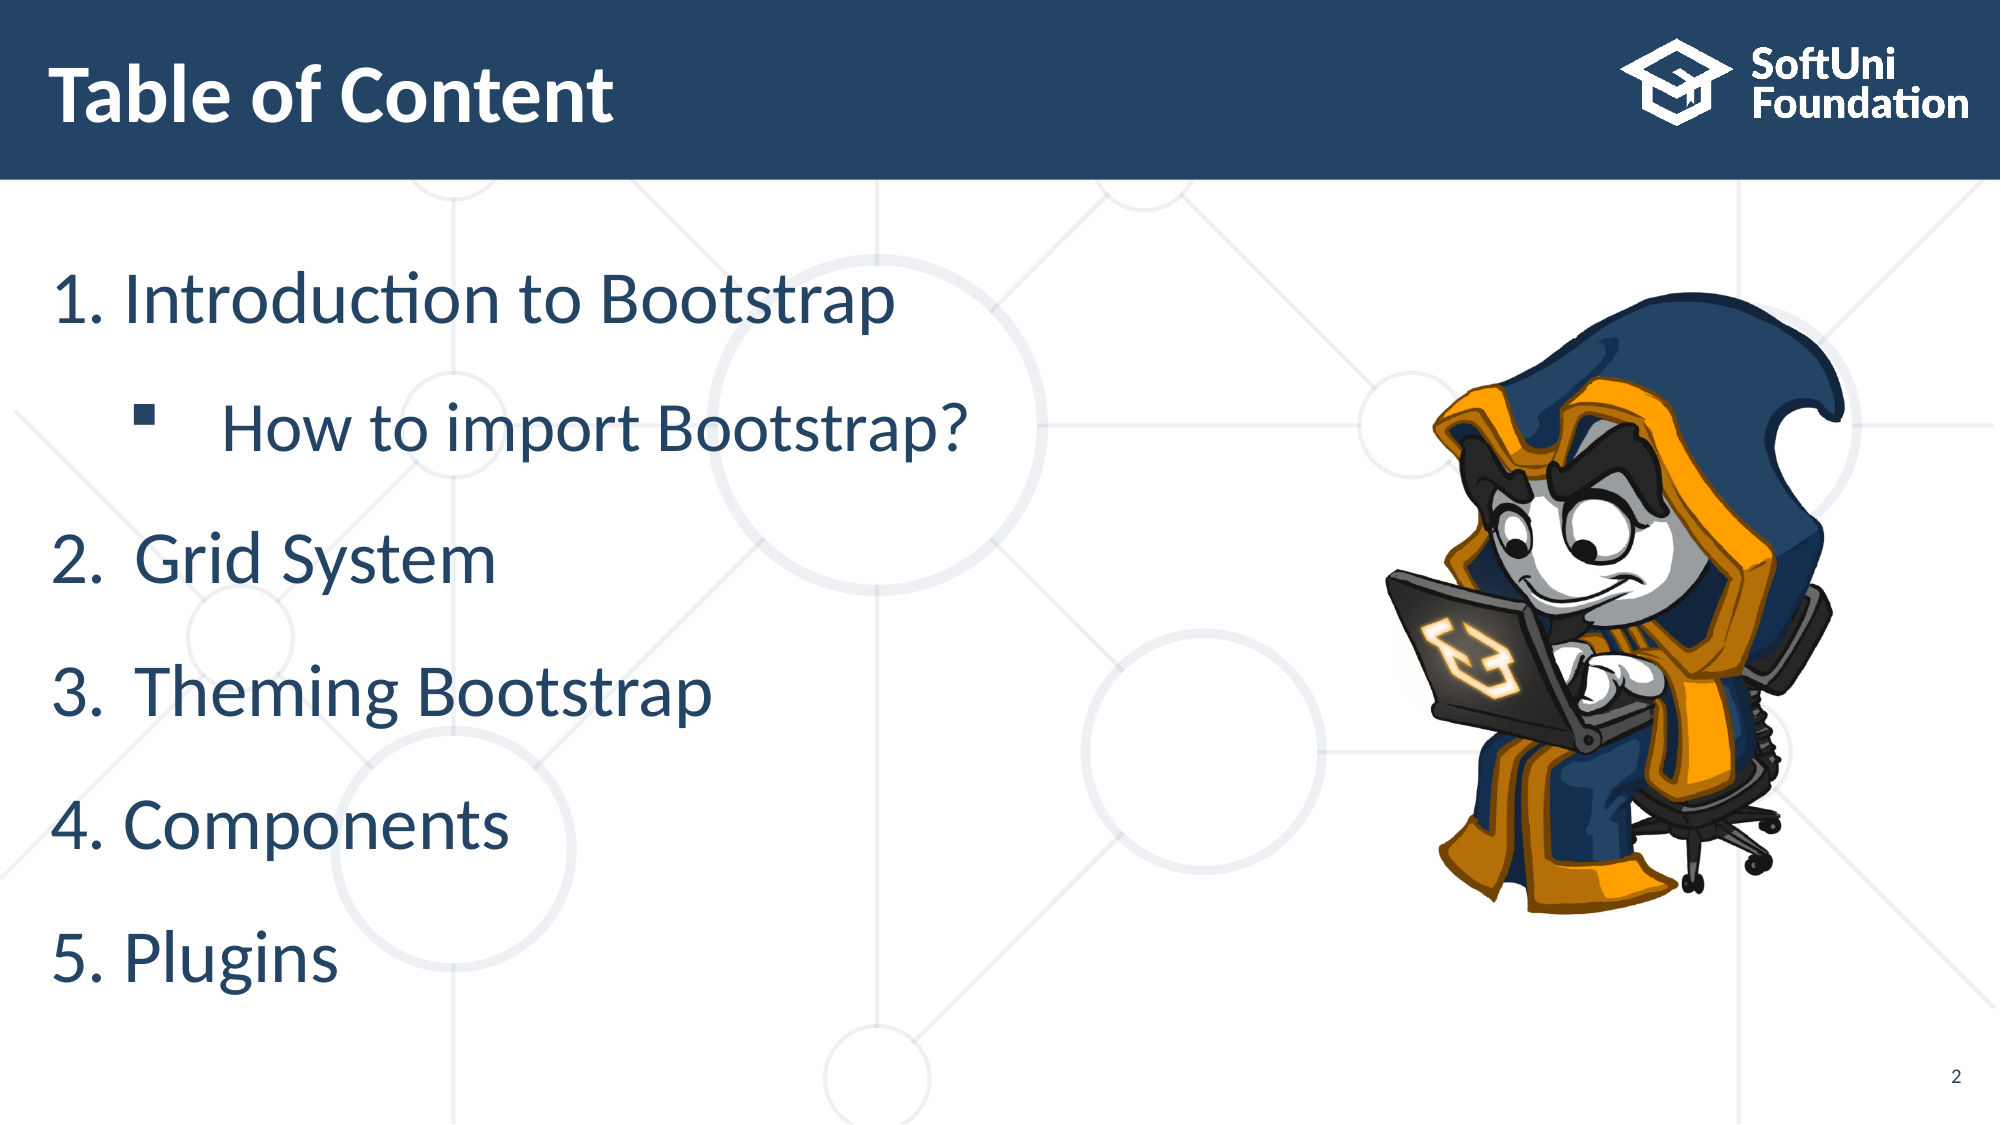

# Table of Content
Introduction to Bootstrap
How to import Bootstrap?
Grid System
Theming Bootstrap
Components
Plugins
2